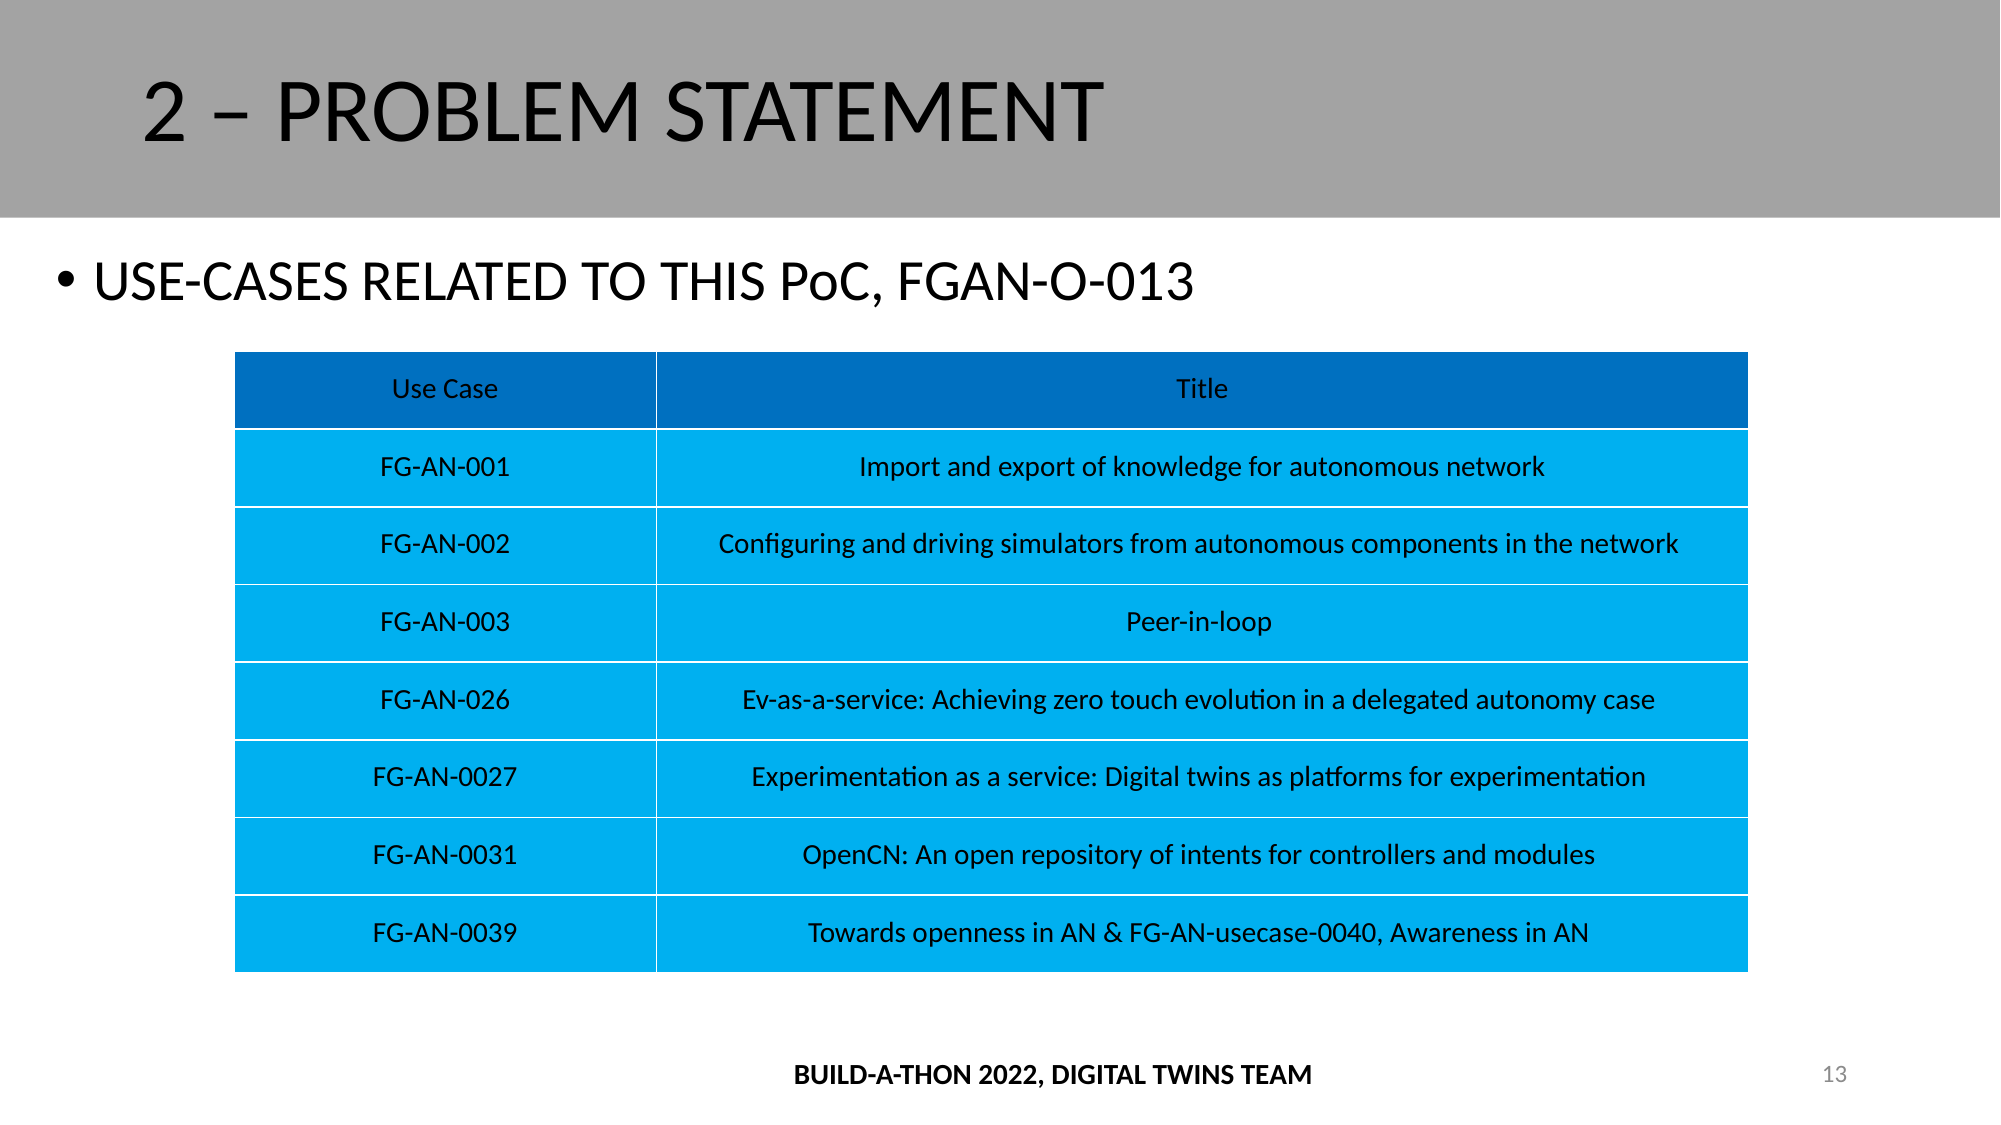

# 2 – PROBLEM STATEMENT
USE-CASES RELATED TO THIS PoC, FGAN-O-013
| Use Case | Title |
| --- | --- |
| FG-AN-001 | Import and export of knowledge for autonomous network |
| FG-AN-002 | Configuring and driving simulators from autonomous components in the network |
| FG-AN-003 | Peer-in-loop |
| FG-AN-026 | Ev-as-a-service: Achieving zero touch evolution in a delegated autonomy case |
| FG-AN-0027 | Experimentation as a service: Digital twins as platforms for experimentation |
| FG-AN-0031 | OpenCN: An open repository of intents for controllers and modules |
| FG-AN-0039 | Towards openness in AN & FG-AN-usecase-0040, Awareness in AN |

BUILD-A-THON 2022, DIGITAL TWINS TEAM
13